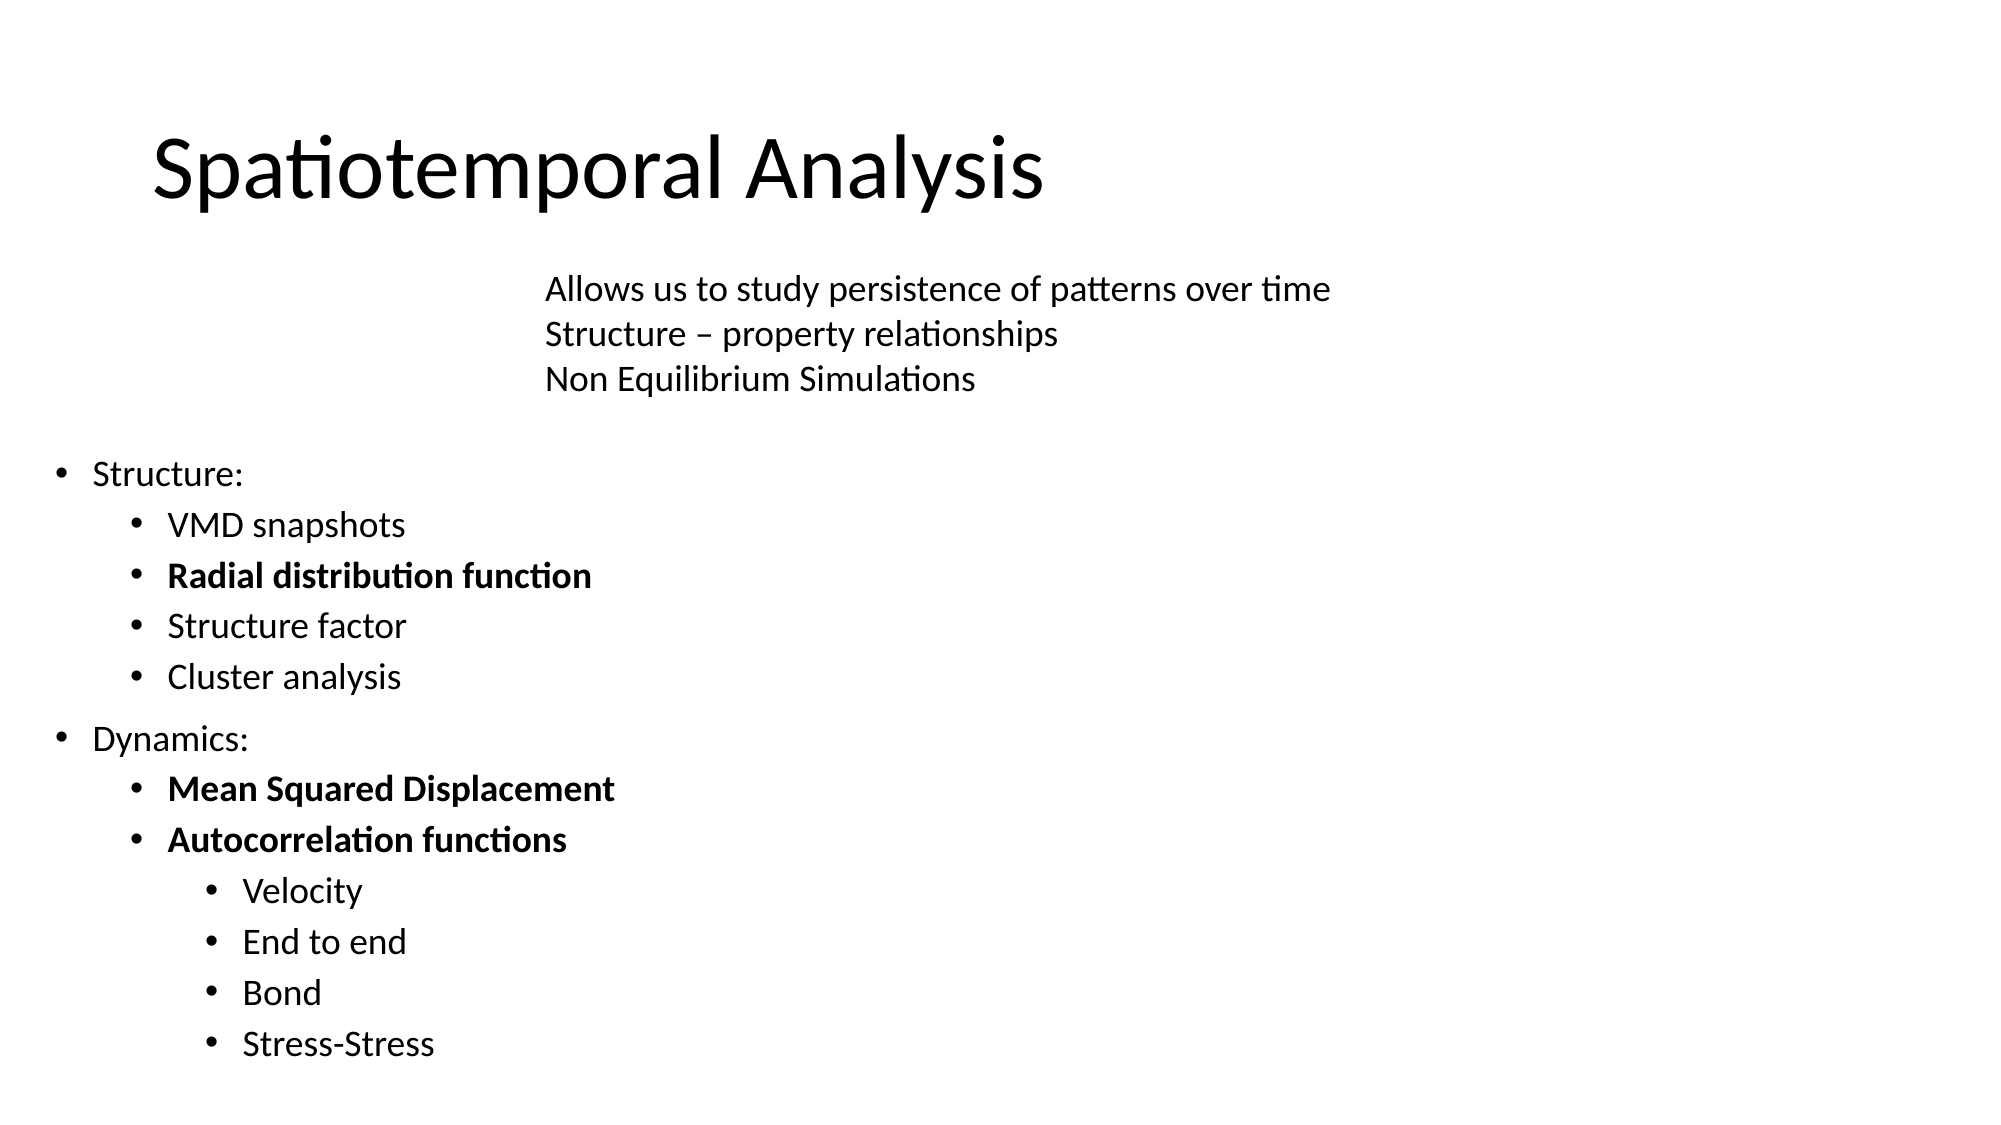

# Spatiotemporal Analysis
Allows us to study persistence of patterns over time
Structure – property relationships
Non Equilibrium Simulations
Structure:
VMD snapshots
Radial distribution function
Structure factor
Cluster analysis
Dynamics:
Mean Squared Displacement
Autocorrelation functions
Velocity
End to end
Bond
Stress-Stress